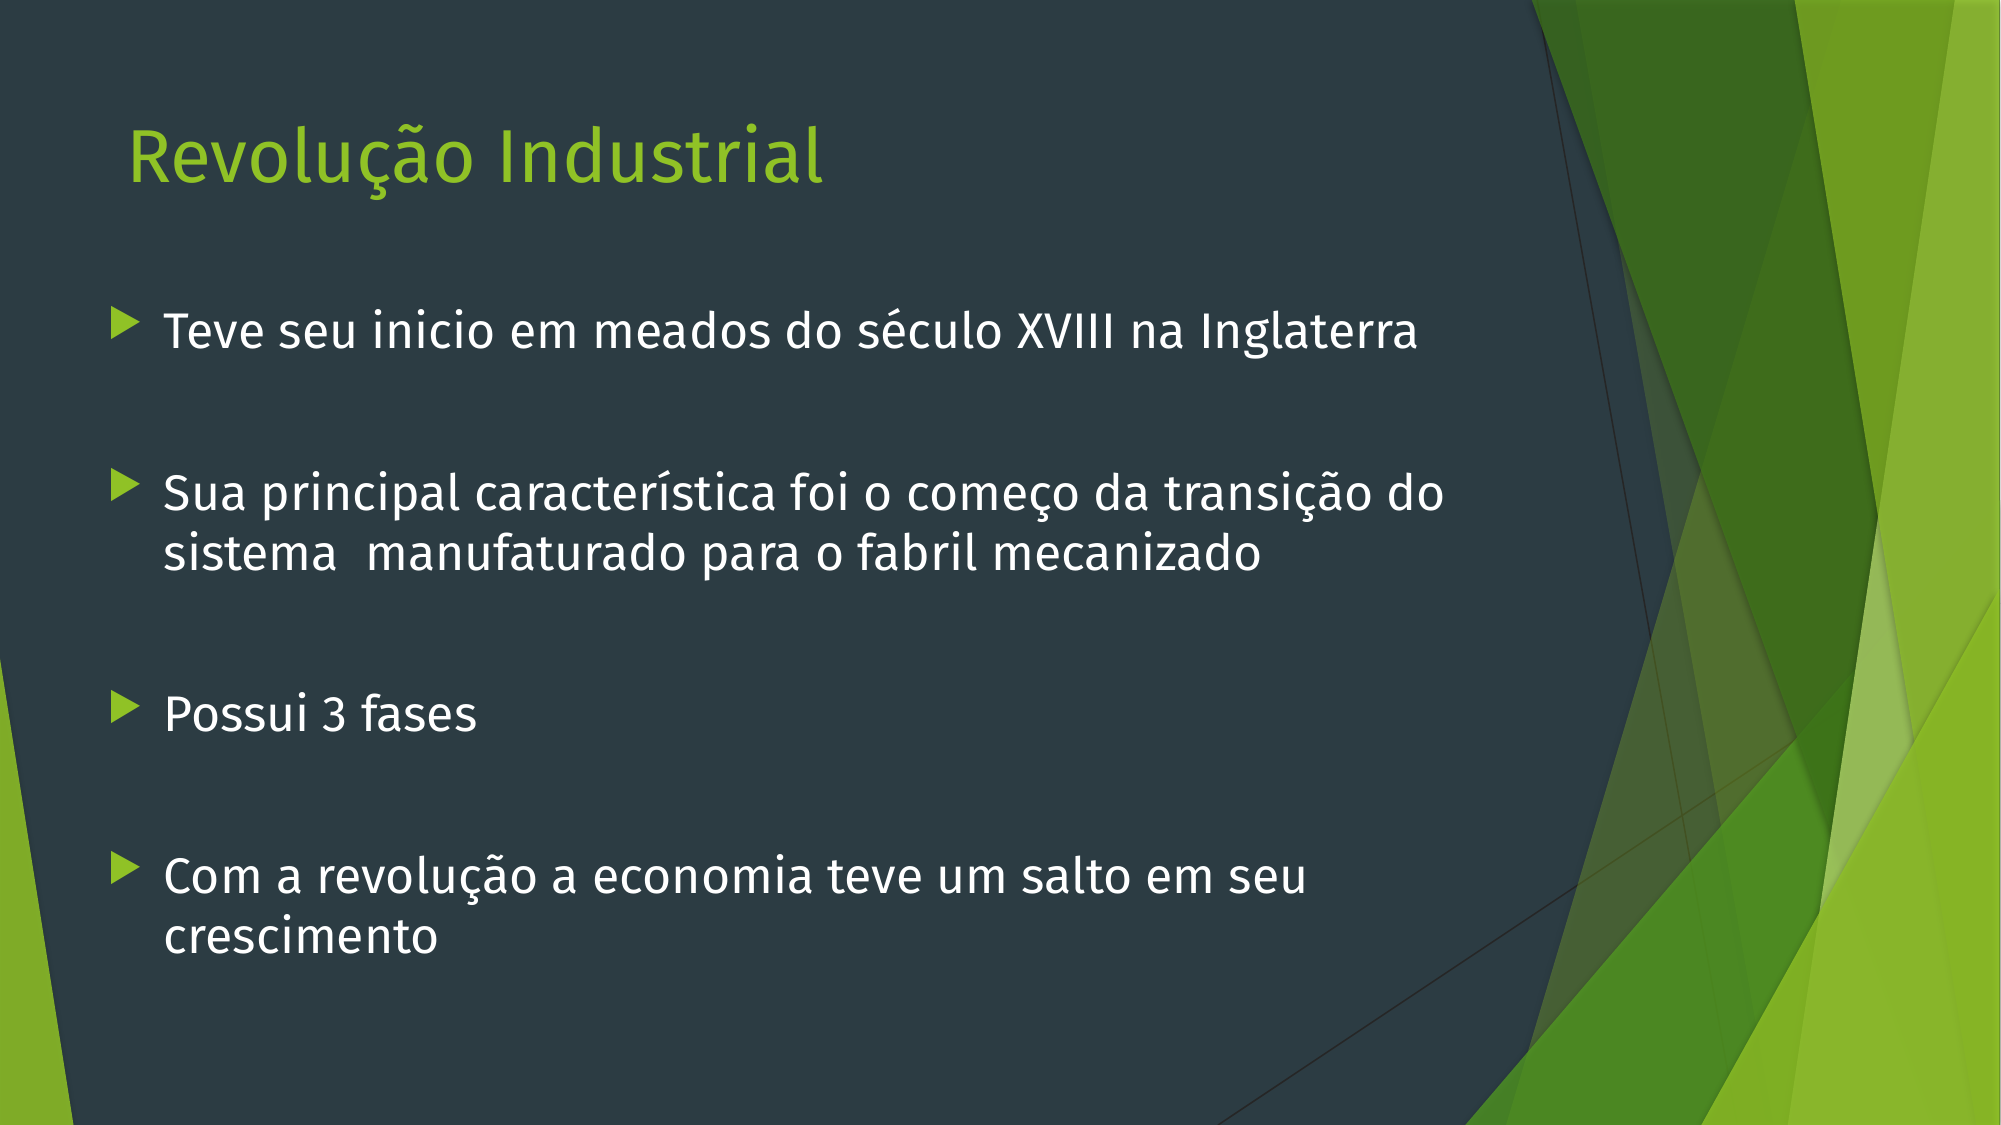

# Revolução Industrial
Teve seu inicio em meados do século XVIII na Inglaterra

Sua principal característica foi o começo da transição do sistema  manufaturado para o fabril mecanizado

Possui 3 fases

Com a revolução a economia teve um salto em seu crescimento